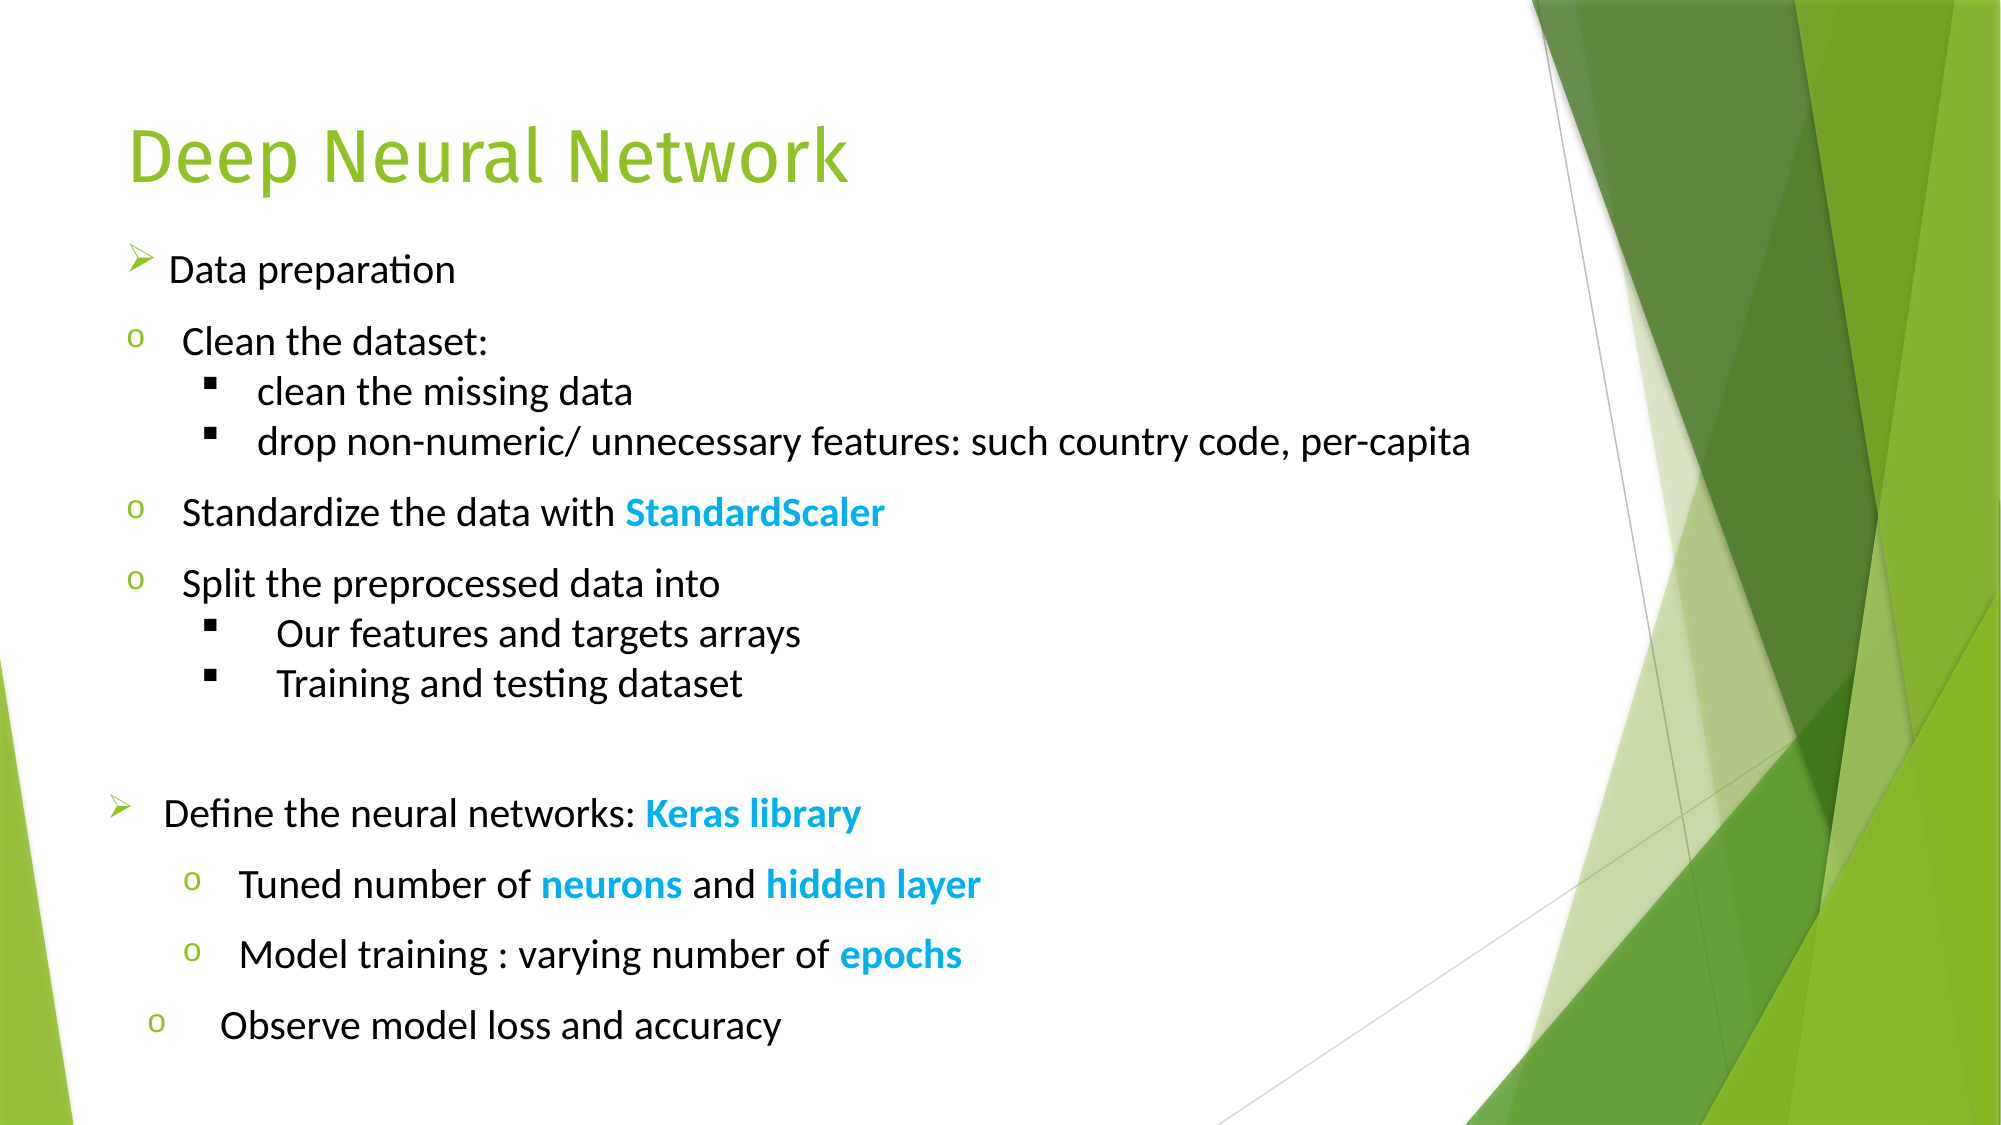

# Deep Neural Network
 Data preparation
Clean the dataset:
 clean the missing data
 drop non-numeric/ unnecessary features: such country code, per-capita
Standardize the data with StandardScaler
Split the preprocessed data into
   Our features and targets arrays
   Training and testing dataset

Define the neural networks: Keras library
Tuned number of neurons and hidden layer
Model training : varying number of epochs
    Observe model loss and accuracy